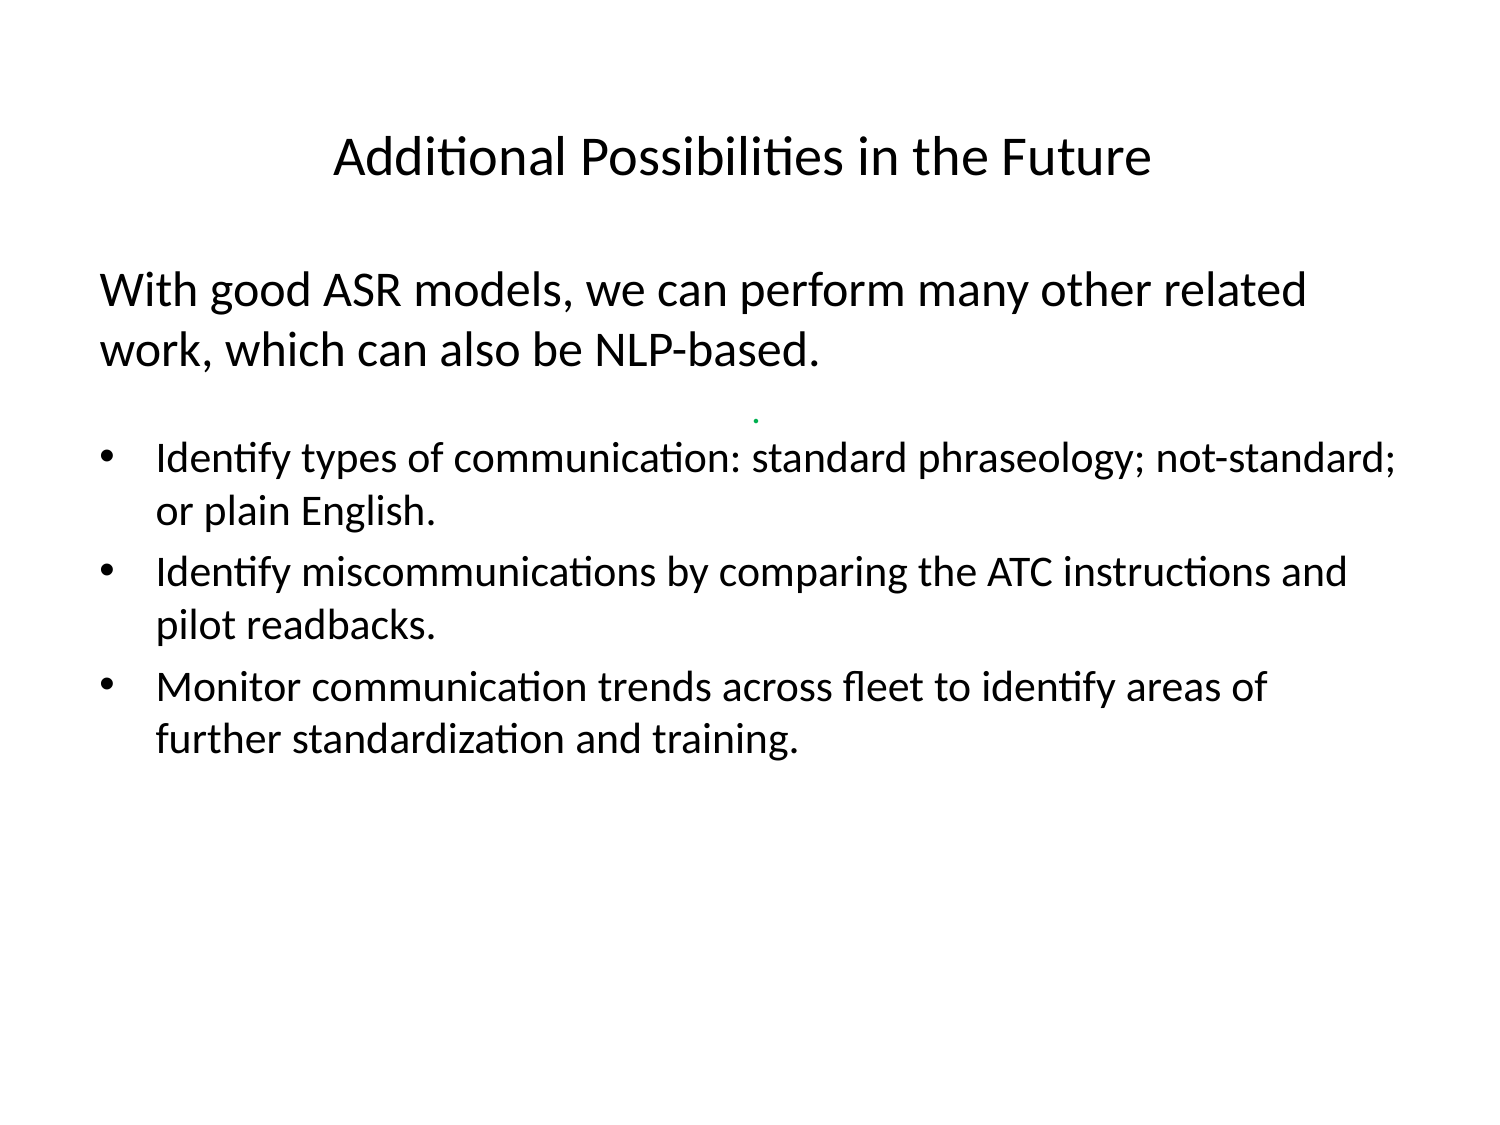

Additional Possibilities in the Future
With good ASR models, we can perform many other related work, which can also be NLP-based.
.
Identify types of communication: standard phraseology; not-standard; or plain English.
Identify miscommunications by comparing the ATC instructions and pilot readbacks.
Monitor communication trends across fleet to identify areas of further standardization and training.